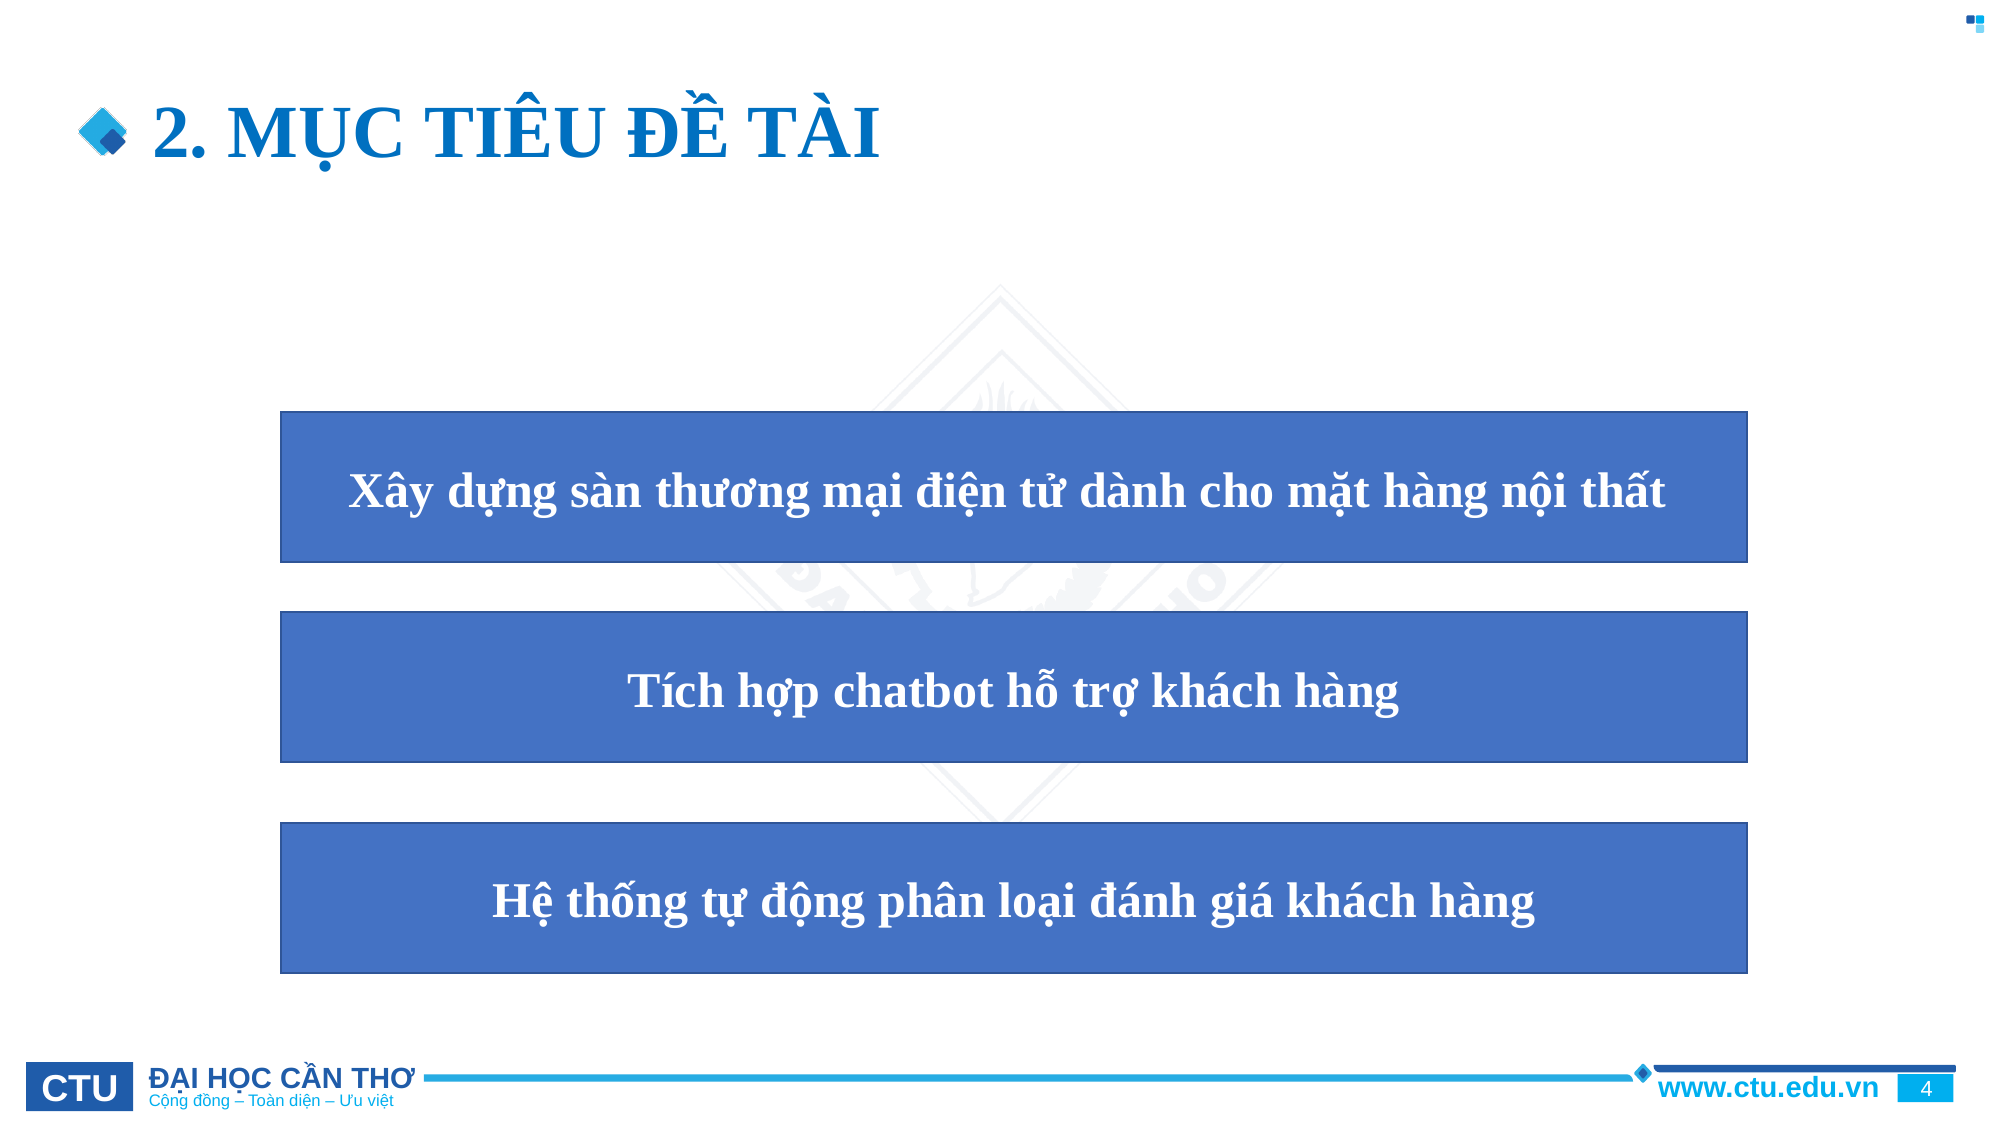

# 2. MỤC TIÊU ĐỀ TÀI
Xây dựng sàn thương mại điện tử dành cho mặt hàng nội thất
Tích hợp chatbot hỗ trợ khách hàng
Hệ thống tự động phân loại đánh giá khách hàng